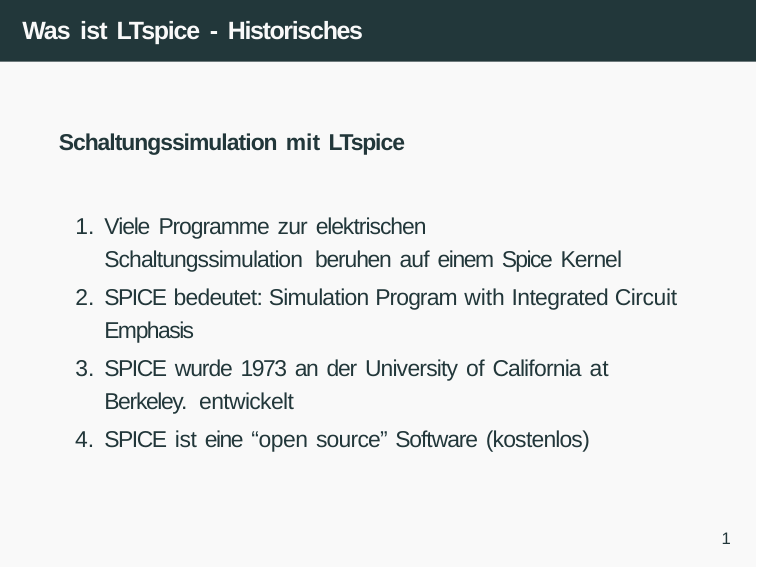

# Was ist LTspice - Historisches
Schaltungssimulation mit LTspice

Viele Programme zur elektrischen Schaltungssimulation  beruhen auf einem Spice Kernel
SPICE bedeutet: Simulation Program with Integrated Circuit  Emphasis
SPICE wurde 1973 an der University of California at Berkeley.  entwickelt
SPICE ist eine “open source” Software (kostenlos)
1